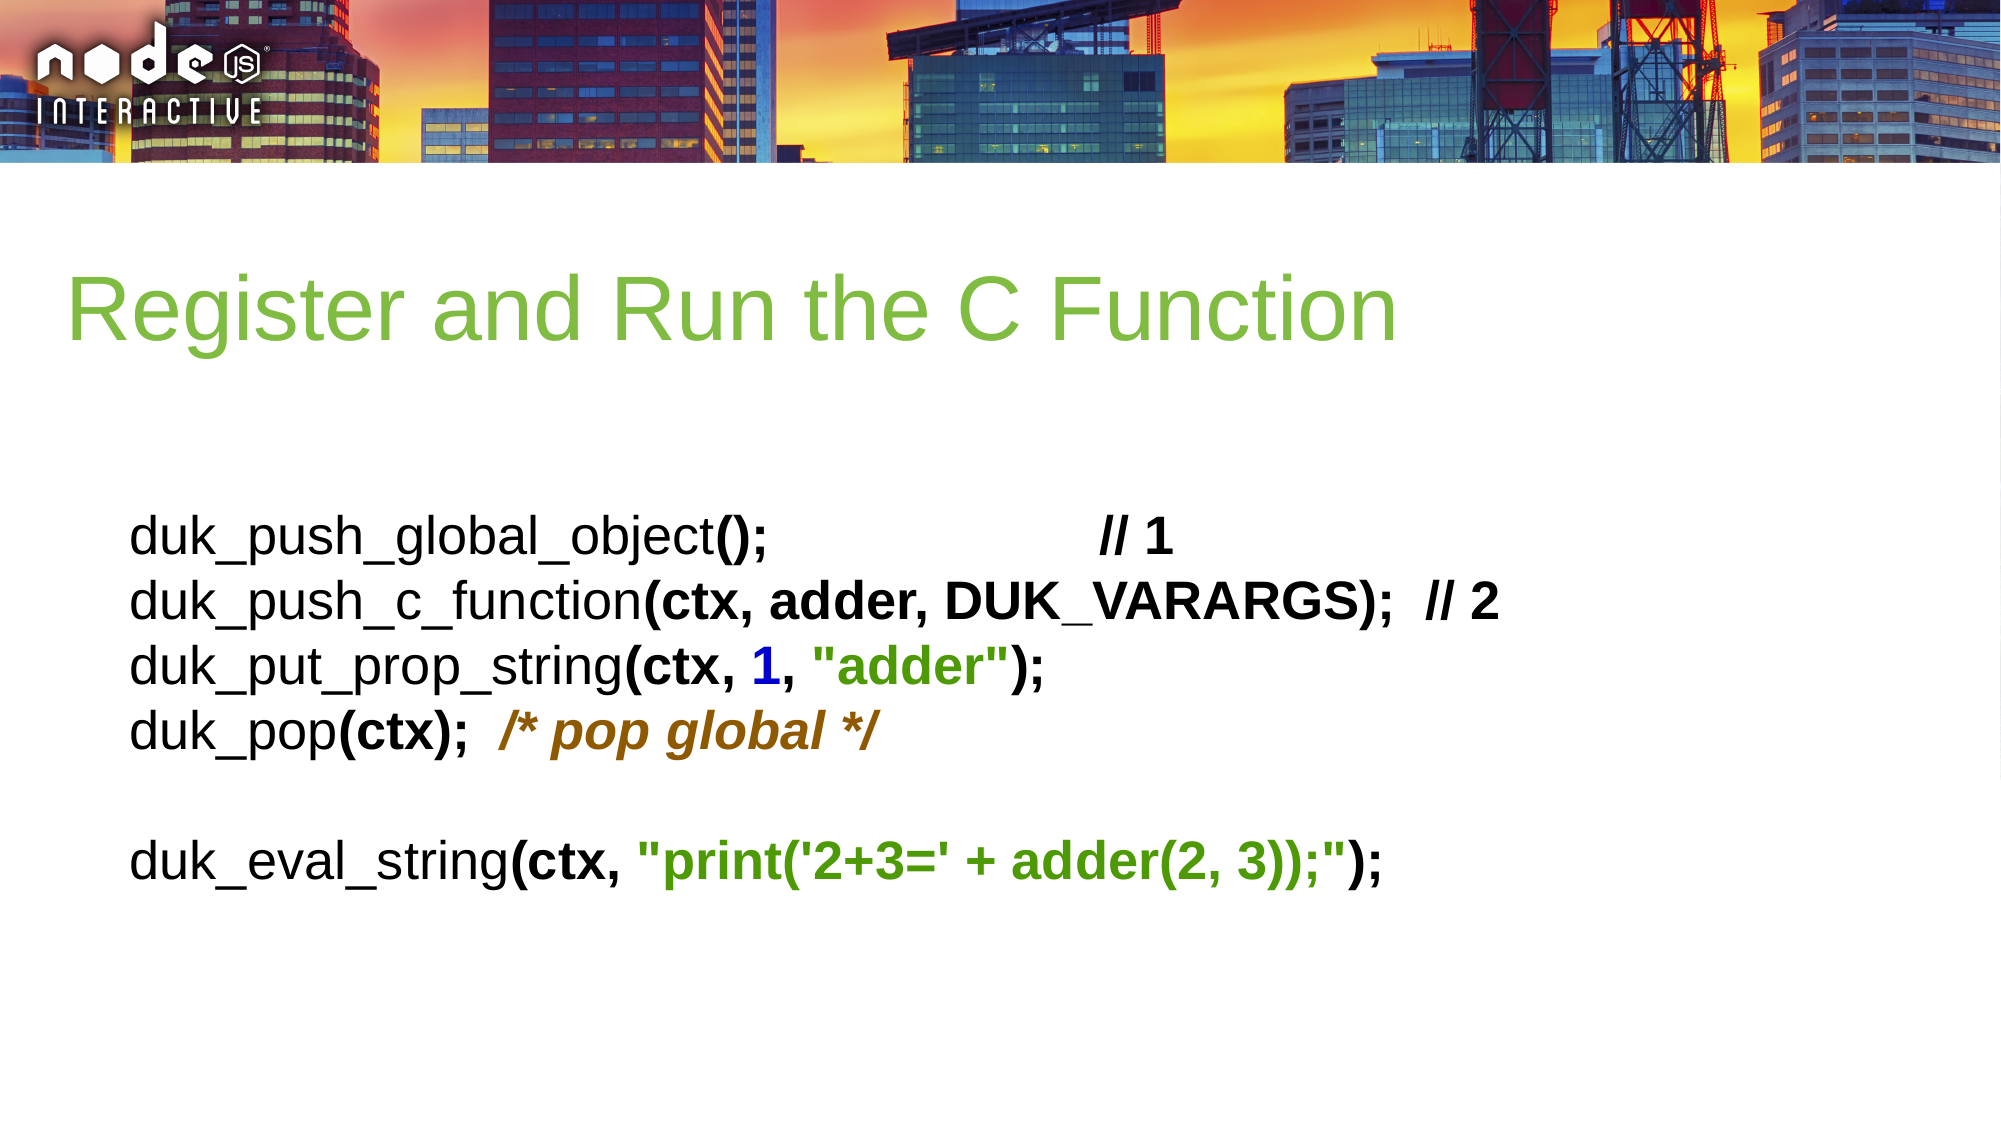

# Register and Run the C Function
duk_push_global_object();                      // 1
duk_push_c_function(ctx, adder, DUK_VARARGS);  // 2
duk_put_prop_string(ctx, 1, "adder");
duk_pop(ctx);  /* pop global */

duk_eval_string(ctx, "print('2+3=' + adder(2, 3));");